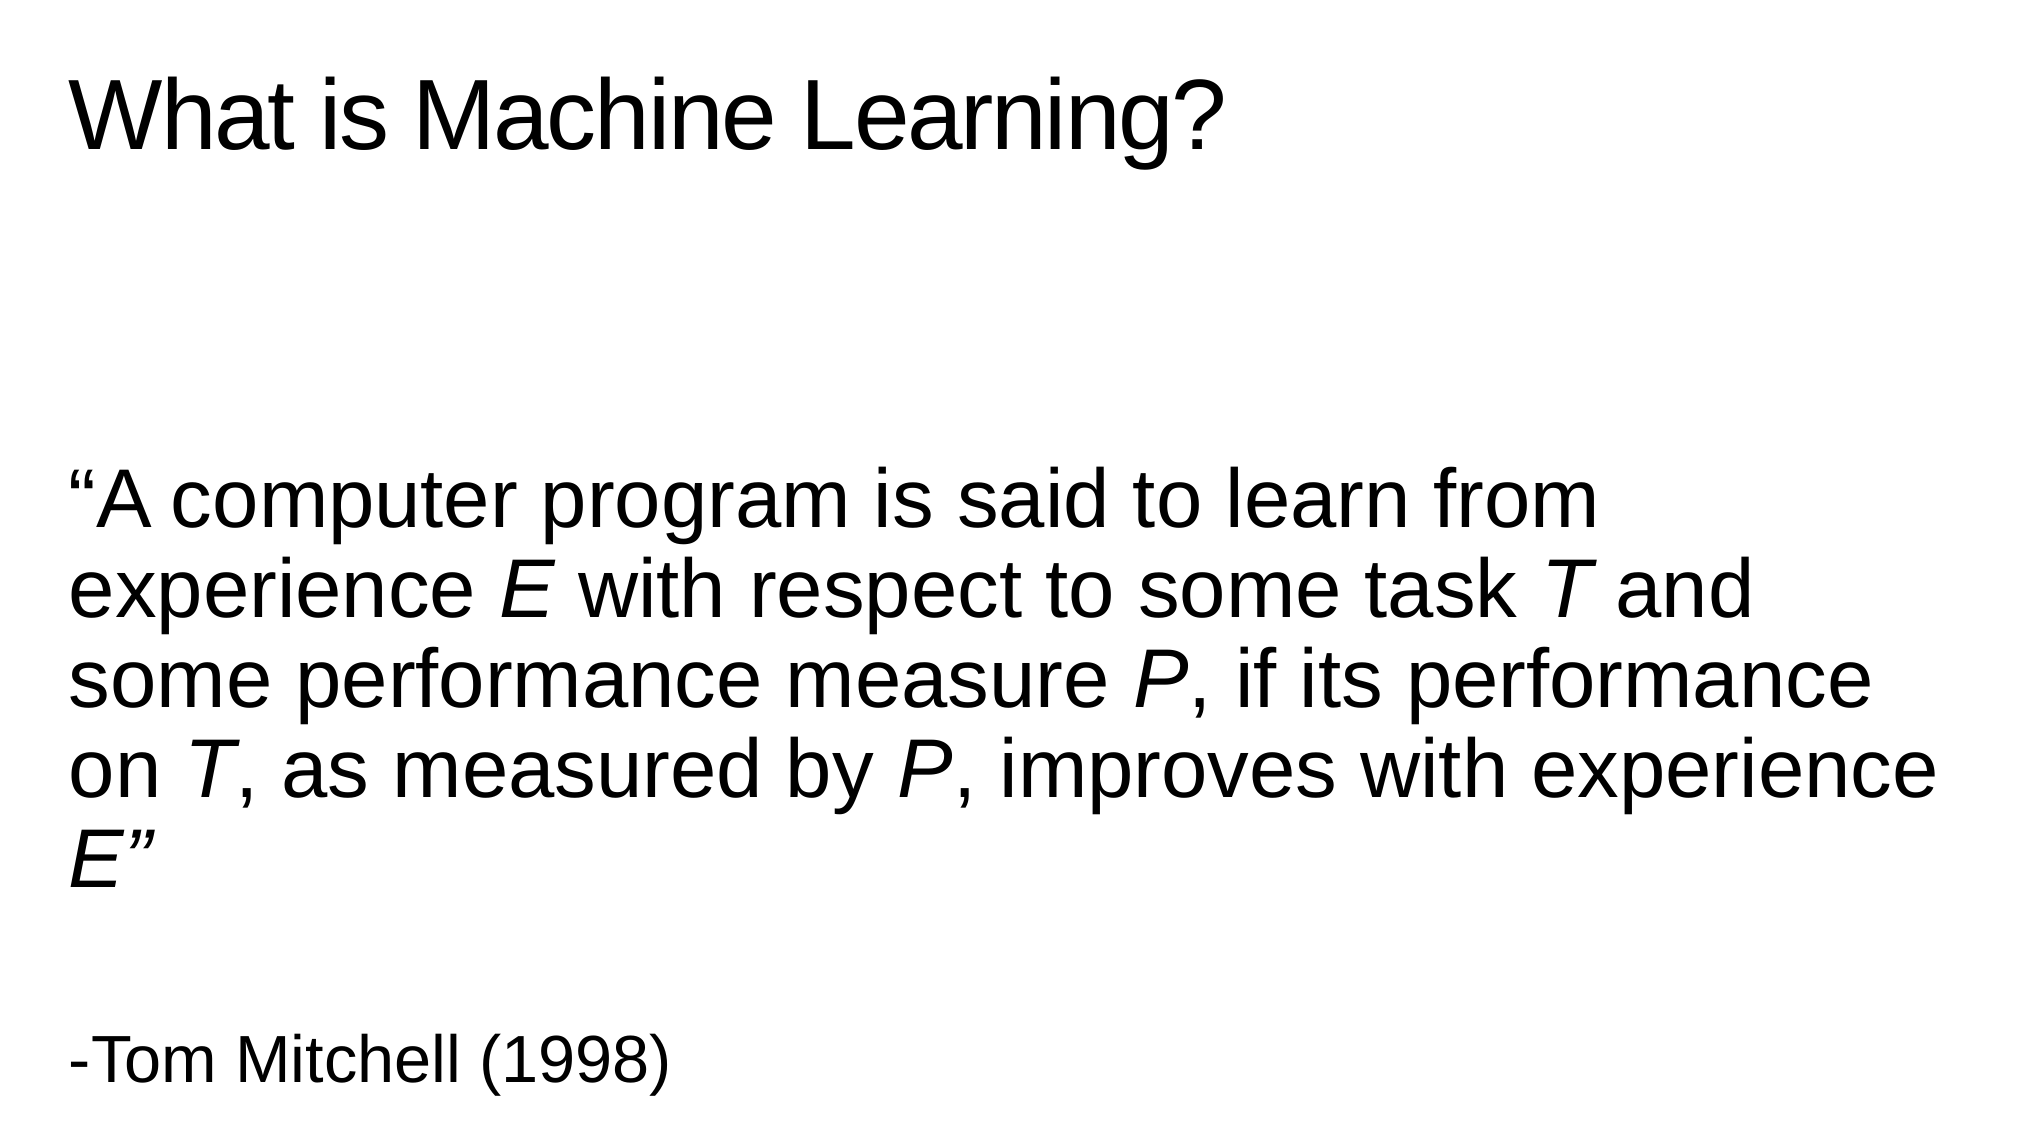

# What is Machine Learning?

“A computer program is said to learn from experience E with respect to some task T and some performance measure P, if its performance on T, as measured by P, improves with experience E”

-Tom Mitchell (1998)